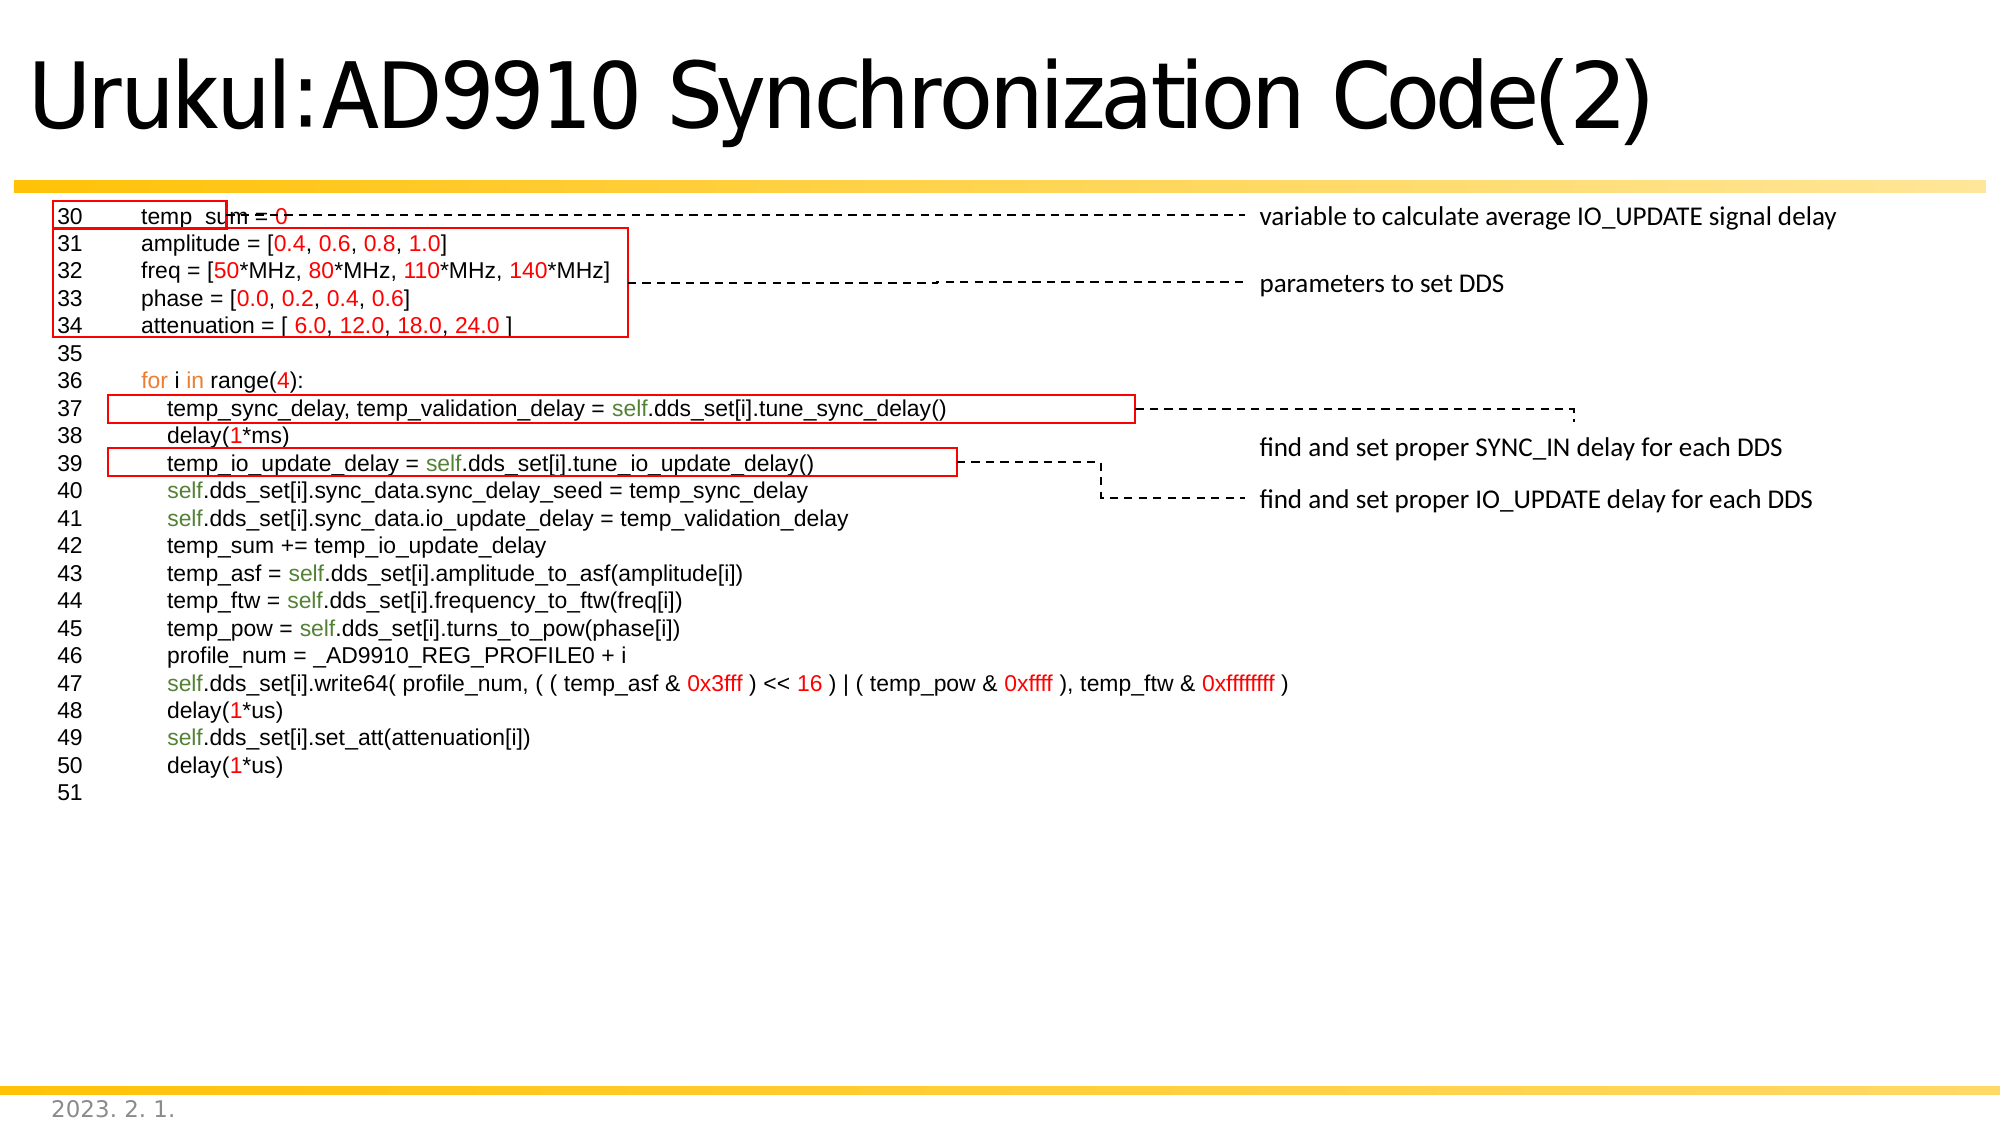

# Urukul:AD9910 Synchronization Code(2)
variable to calculate average IO_UPDATE signal delay
 30         temp_sum = 0
 31         amplitude = [0.4, 0.6, 0.8, 1.0]
 32         freq = [50*MHz, 80*MHz, 110*MHz, 140*MHz]
 33         phase = [0.0, 0.2, 0.4, 0.6]
 34         attenuation = [ 6.0, 12.0, 18.0, 24.0 ]
 35
 36         for i in range(4):
 37             temp_sync_delay, temp_validation_delay = self.dds_set[i].tune_sync_delay()
 38             delay(1*ms)
 39             temp_io_update_delay = self.dds_set[i].tune_io_update_delay()
 40             self.dds_set[i].sync_data.sync_delay_seed = temp_sync_delay
 41             self.dds_set[i].sync_data.io_update_delay = temp_validation_delay
 42             temp_sum += temp_io_update_delay
 43             temp_asf = self.dds_set[i].amplitude_to_asf(amplitude[i])
 44             temp_ftw = self.dds_set[i].frequency_to_ftw(freq[i])
 45             temp_pow = self.dds_set[i].turns_to_pow(phase[i])
 46             profile_num = _AD9910_REG_PROFILE0 + i
 47             self.dds_set[i].write64( profile_num, ( ( temp_asf & 0x3fff ) << 16 ) | ( temp_pow & 0xffff ), temp_ftw & 0xffffffff )
 48             delay(1*us)
 49             self.dds_set[i].set_att(attenuation[i])
 50             delay(1*us)
 51

parameters to set DDS

find and set proper SYNC_IN delay for each DDS

find and set proper IO_UPDATE delay for each DDS
2023. 2. 1.